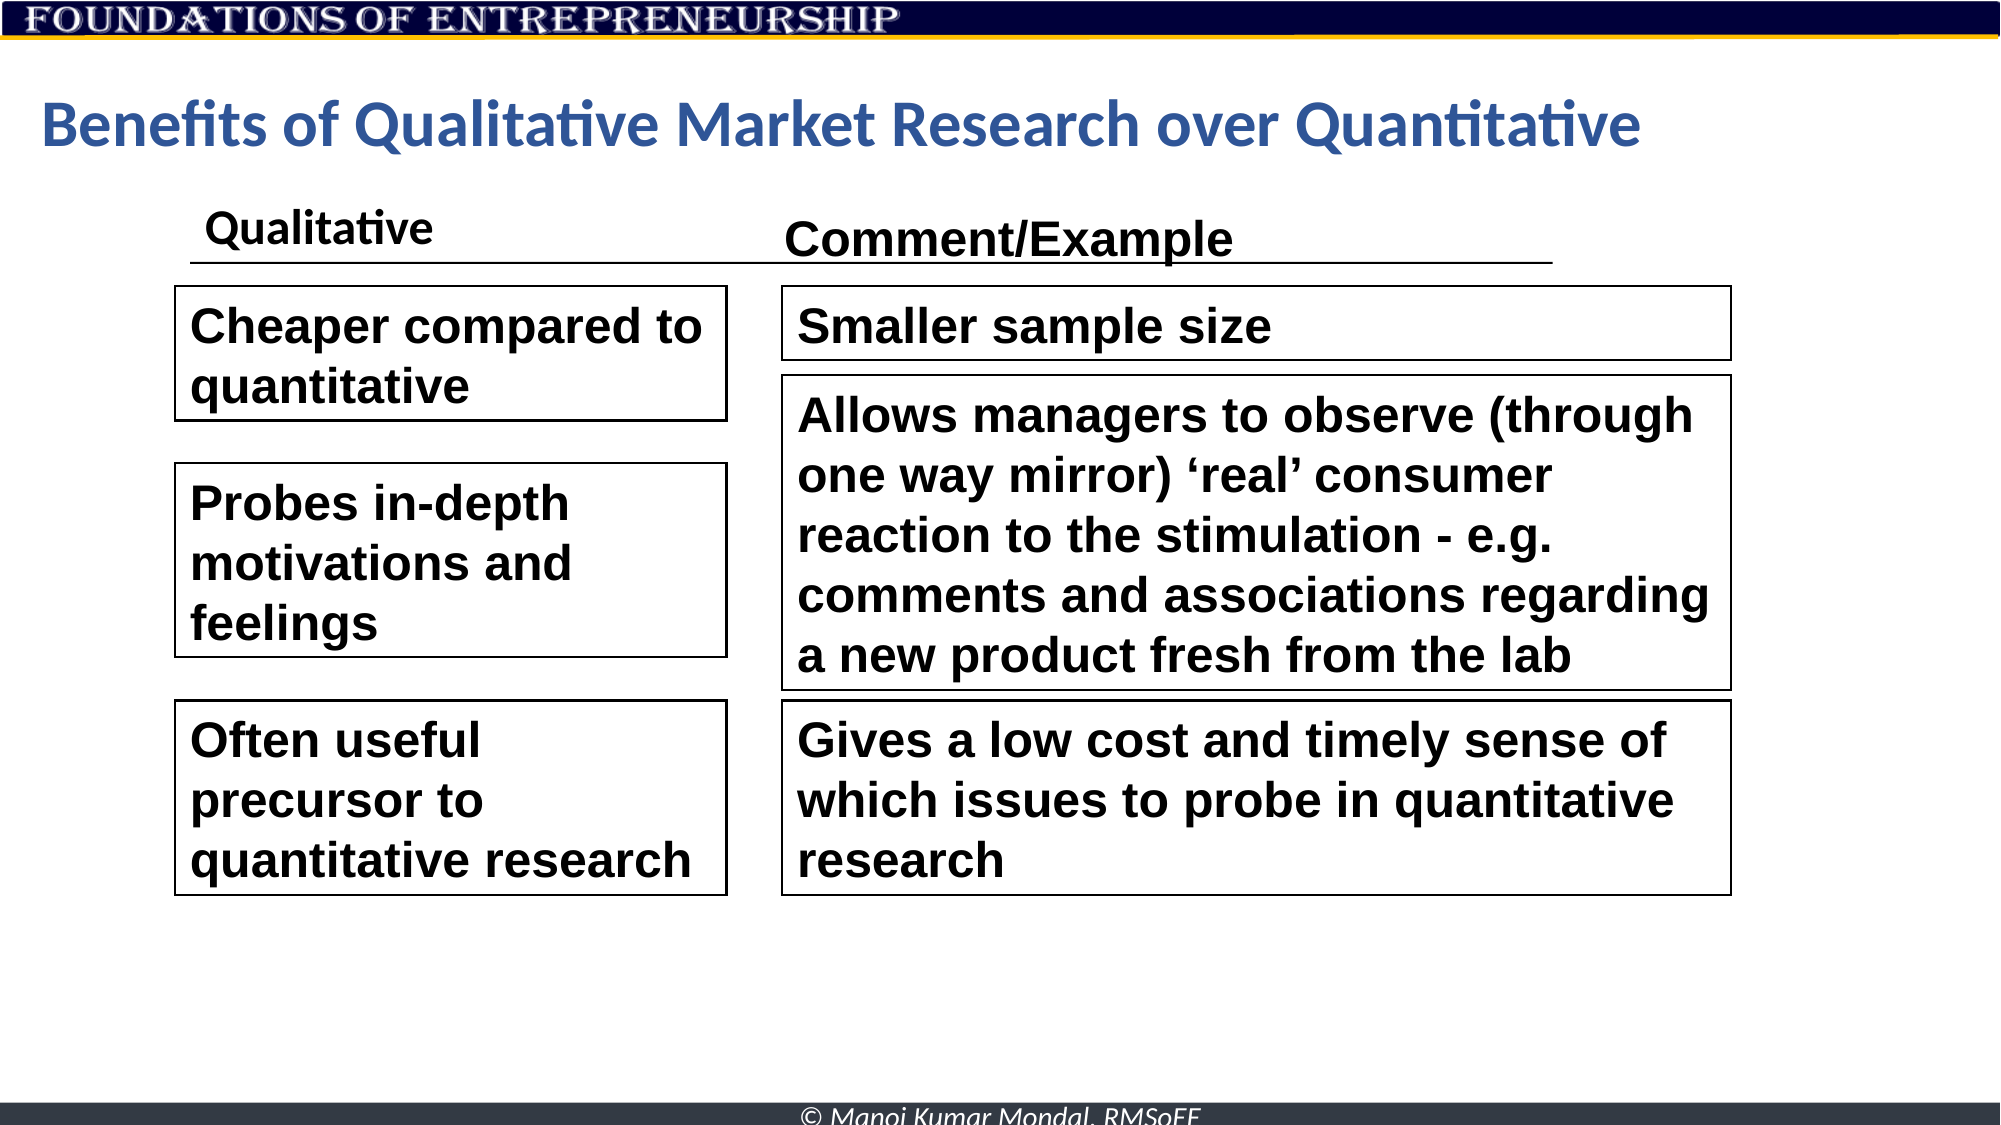

# Benefits of Qualitative Market Research over Quantitative
Qualitative
	Comment/Example

Smaller sample size
Cheaper compared to quantitative
Allows managers to observe (through one way mirror) ‘real’ consumer reaction to the stimulation - e.g. comments and associations regarding a new product fresh from the lab
Probes in-depth motivations and feelings
Often useful precursor to quantitative research
Gives a low cost and timely sense of which issues to probe in quantitative research